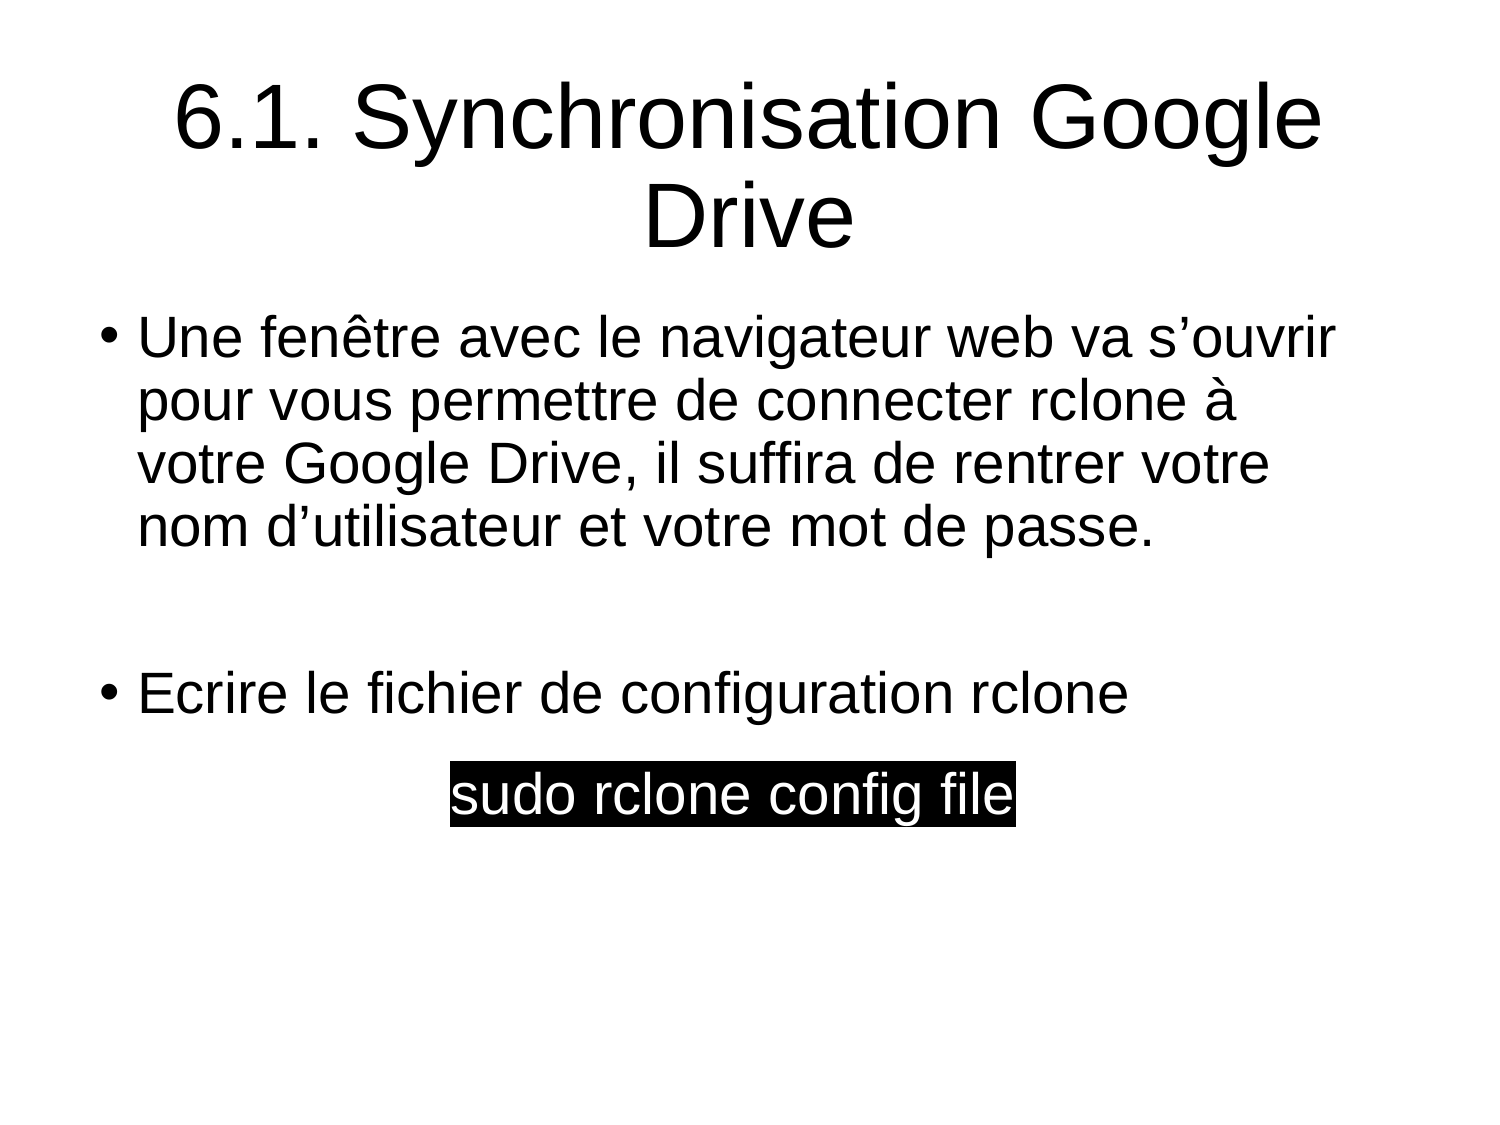

6.1. Synchronisation Google Drive
Une fenêtre avec le navigateur web va s’ouvrir pour vous permettre de connecter rclone à votre Google Drive, il suffira de rentrer votre nom d’utilisateur et votre mot de passe.

Ecrire le fichier de configuration rclone
sudo rclone config file